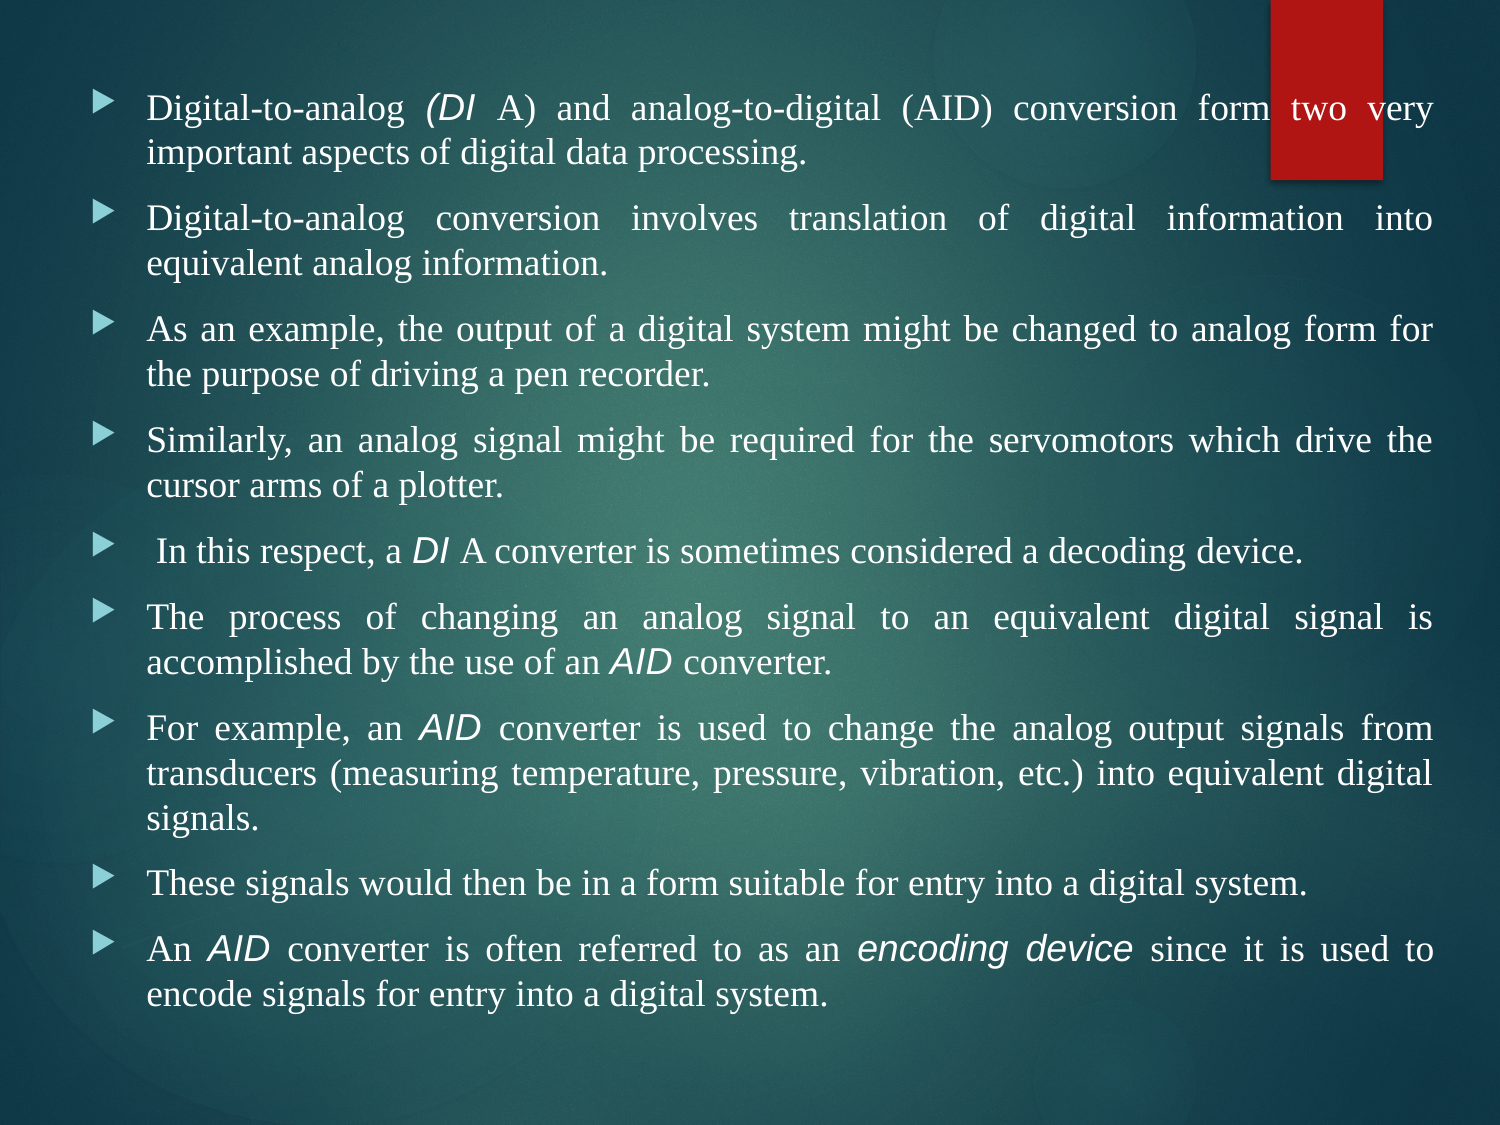

Digital-to-analog (DI A) and analog-to-digital (AID) conversion form two very important aspects of digital data processing.
Digital-to-analog conversion involves translation of digital information into equivalent analog information.
As an example, the output of a digital system might be changed to analog form for the purpose of driving a pen recorder.
Similarly, an analog signal might be required for the servomotors which drive the cursor arms of a plotter.
 In this respect, a DI A converter is sometimes considered a decoding device.
The process of changing an analog signal to an equivalent digital signal is accomplished by the use of an AID converter.
For example, an AID converter is used to change the analog output signals from transducers (measuring temperature, pressure, vibration, etc.) into equivalent digital signals.
These signals would then be in a form suitable for entry into a digital system.
An AID converter is often referred to as an encoding device since it is used to encode signals for entry into a digital system.